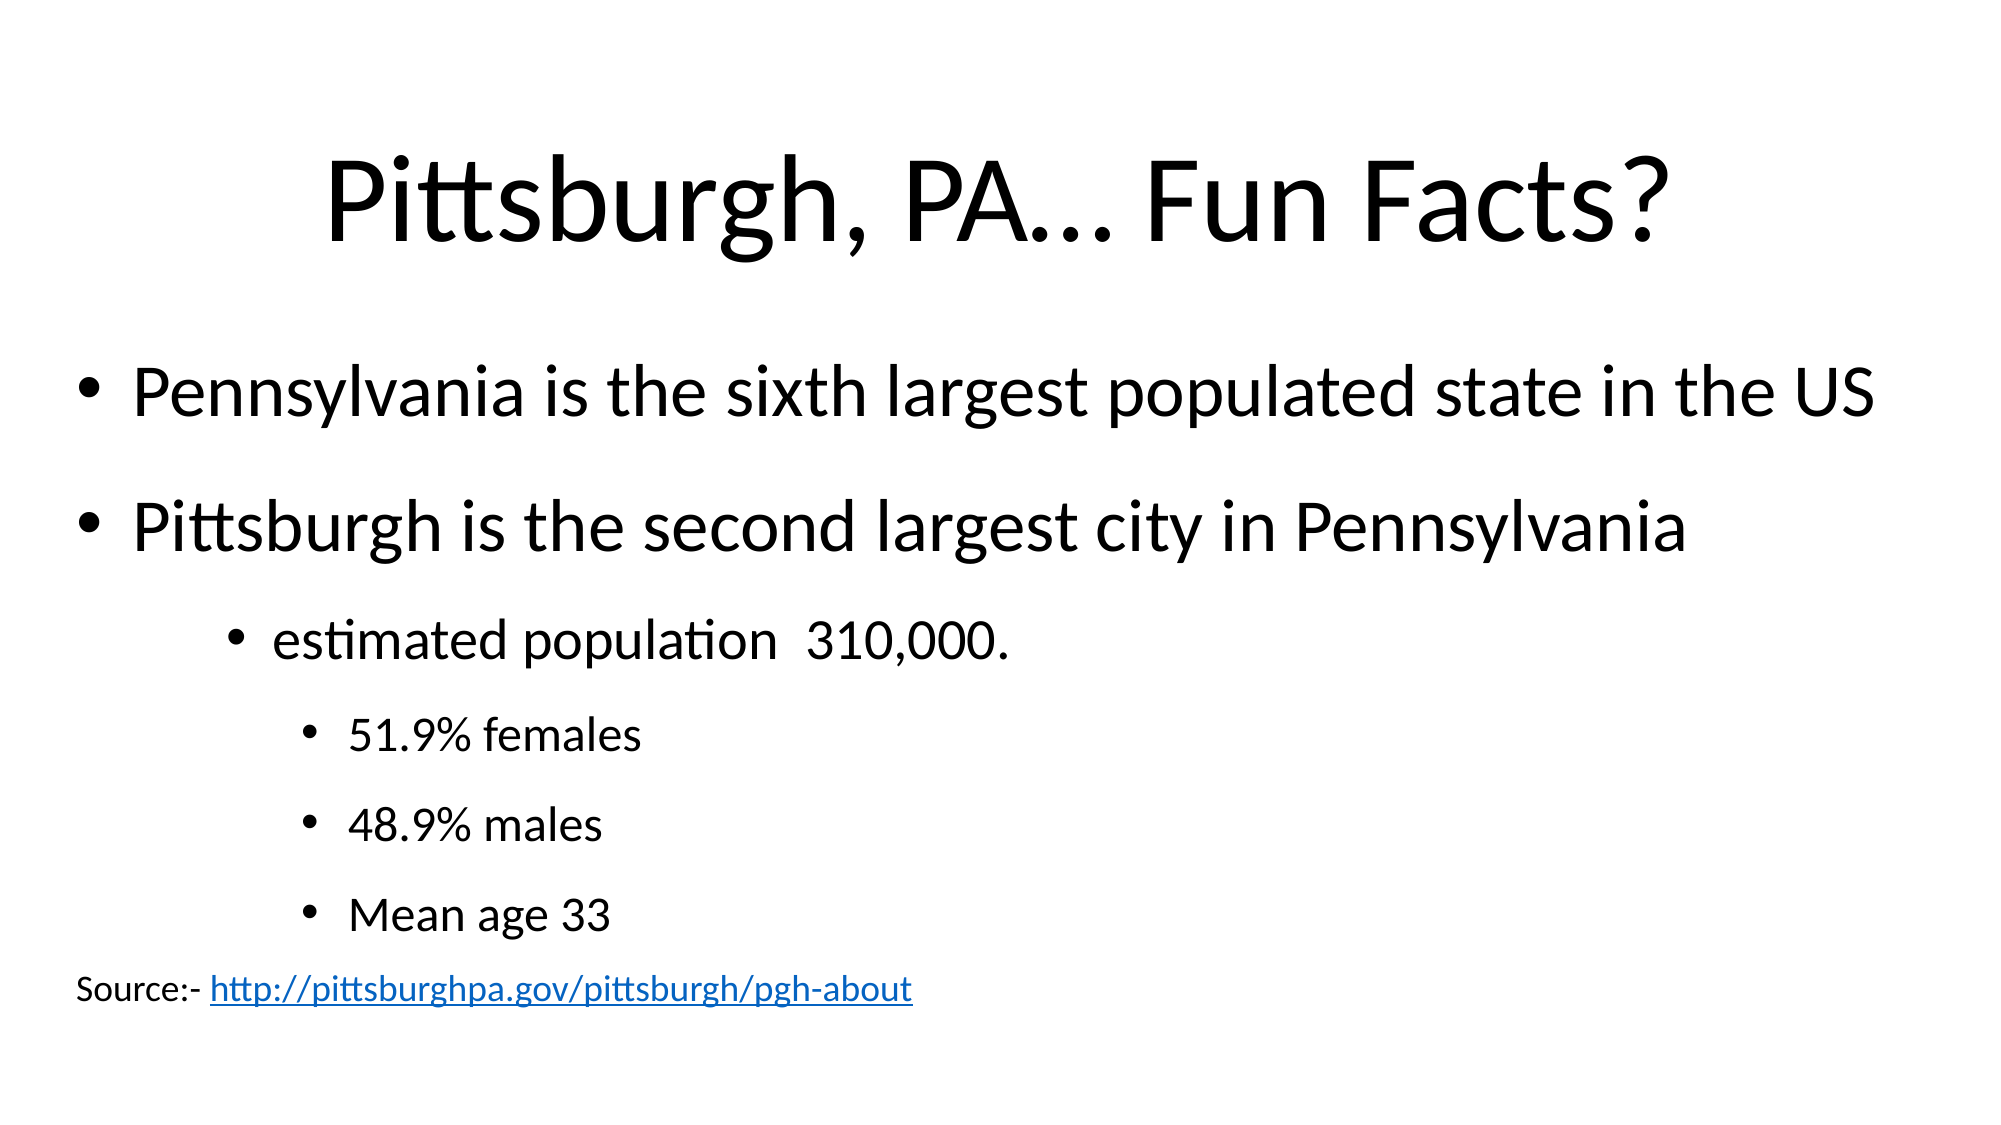

# Pittsburgh, PA… Fun Facts?
Pennsylvania is the sixth largest populated state in the US
Pittsburgh is the second largest city in Pennsylvania
estimated population  310,000.
51.9% females
48.9% males
Mean age 33
Source:- http://pittsburghpa.gov/pittsburgh/pgh-about